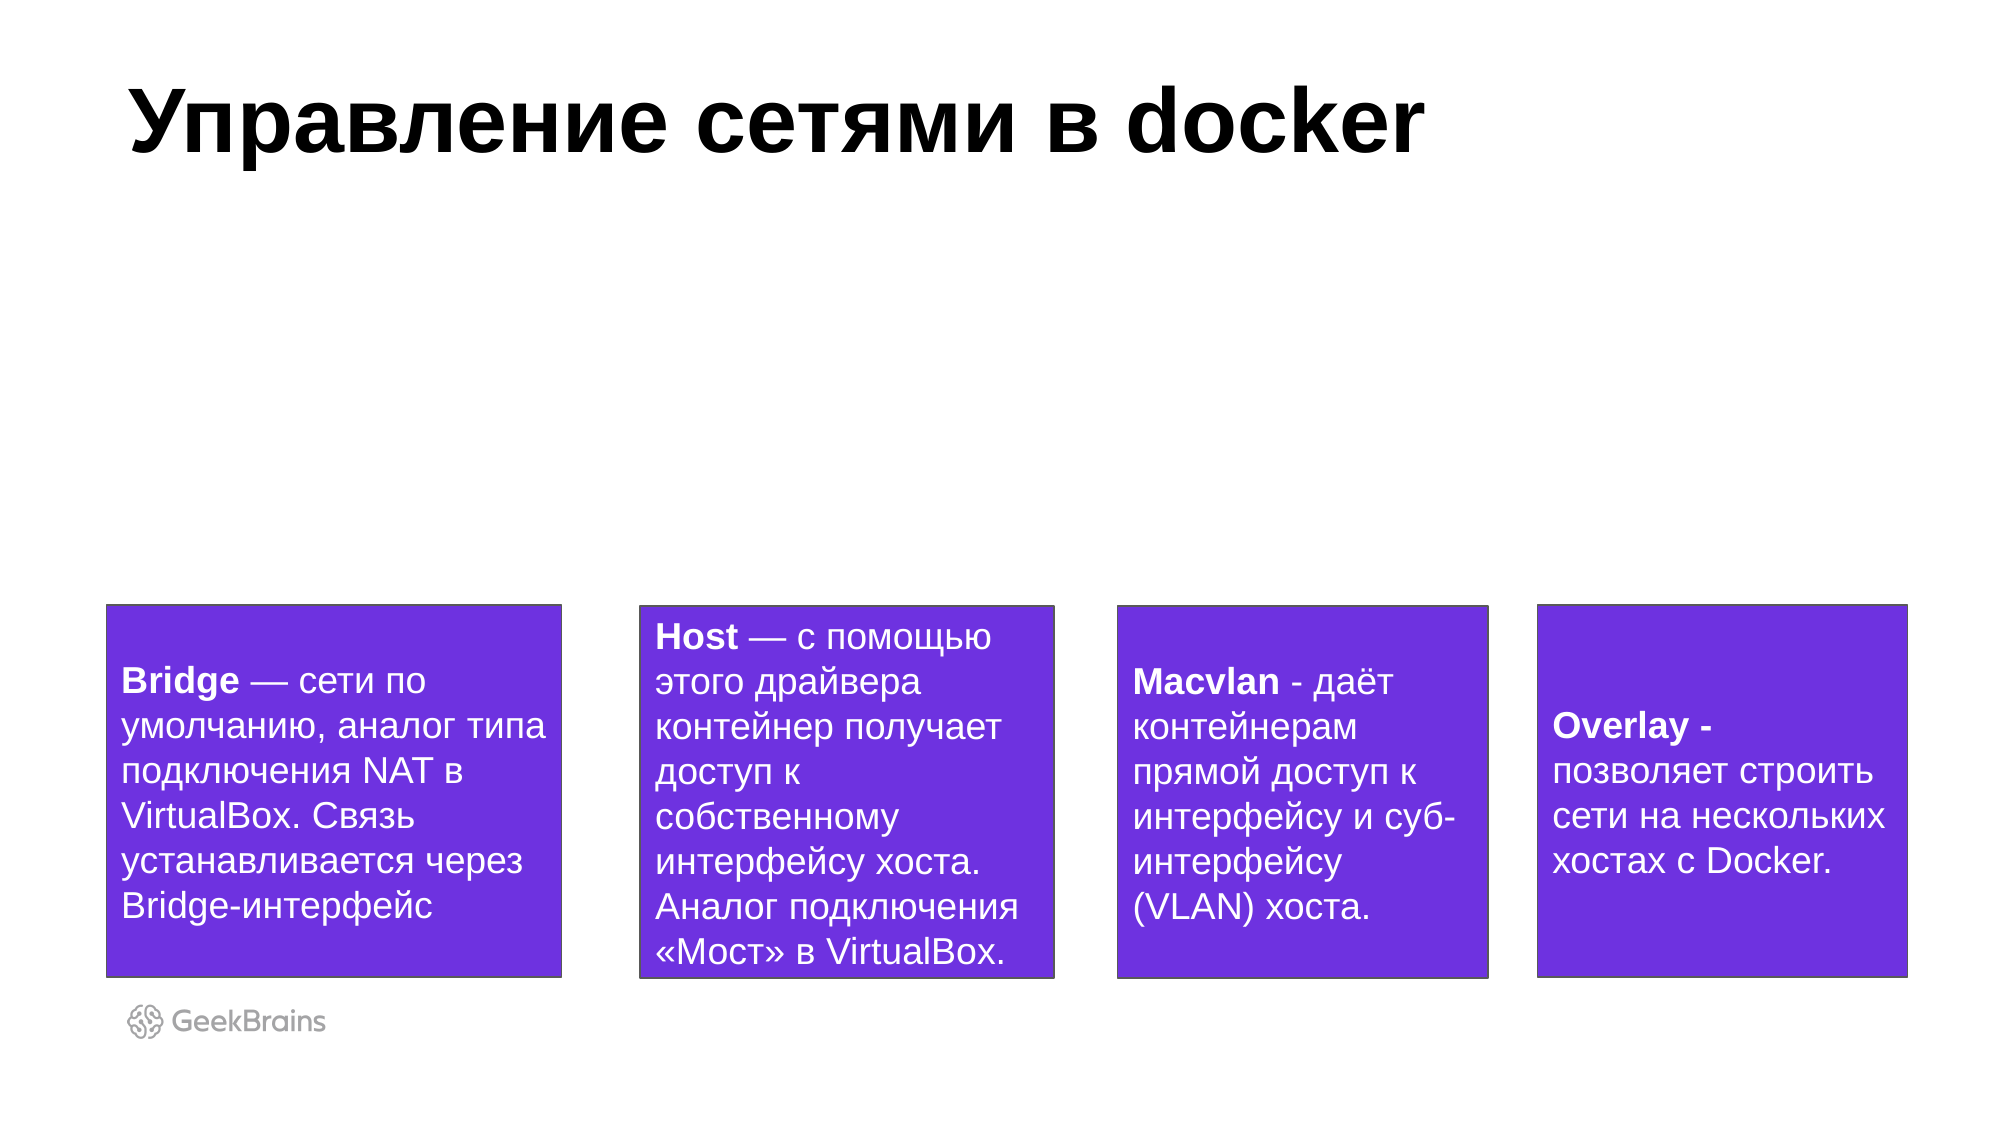

# Управление сетями в docker
Bridge — сети по умолчанию, аналог типа подключения NAT в VirtualBox. Связь устанавливается через Bridge-интерфейс
Overlay - позволяет строить сети на нескольких хостах с Docker.
Host — с помощью этого драйвера контейнер получает доступ к собственному интерфейсу хоста. Аналог подключения «Мост» в VirtualBox.
Macvlan - даёт контейнерам прямой доступ к интерфейсу и суб-интерфейсу (VLAN) хоста.